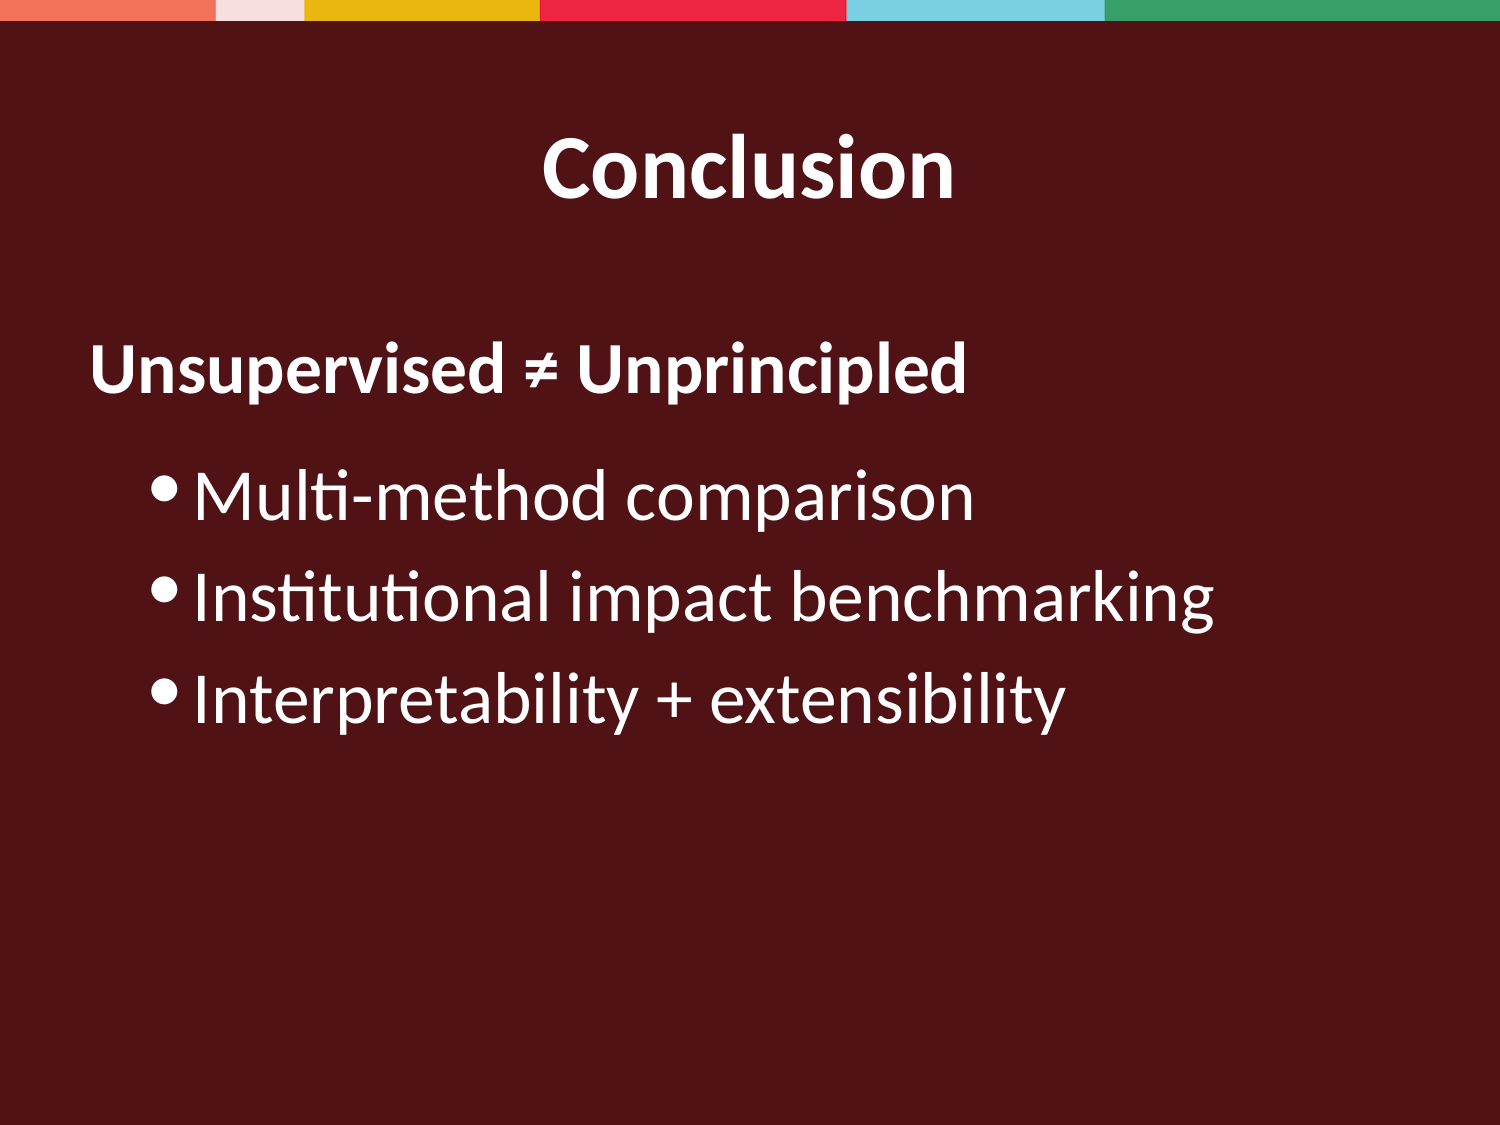

# Conclusion
Unsupervised ≠ Unprincipled
Multi-method comparison
Institutional impact benchmarking
Interpretability + extensibility